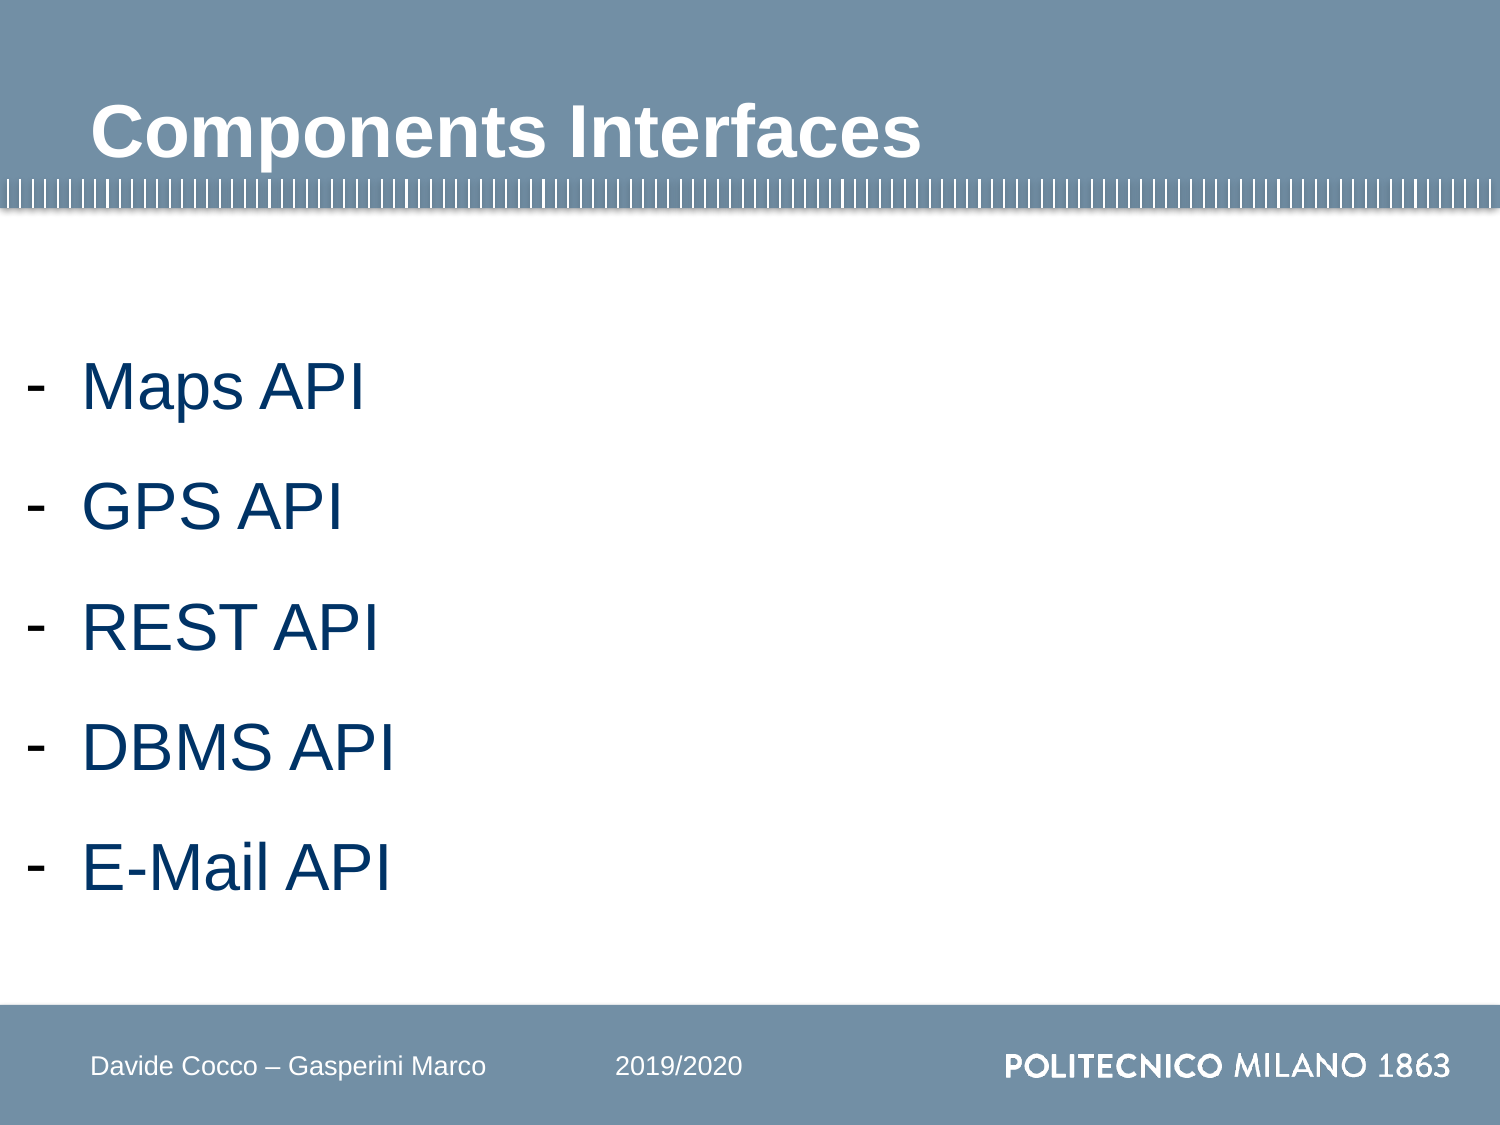

# Components Interfaces

Maps API
GPS API
REST API
DBMS API
E-Mail API
Davide Cocco – Gasperini Marco 	2019/2020